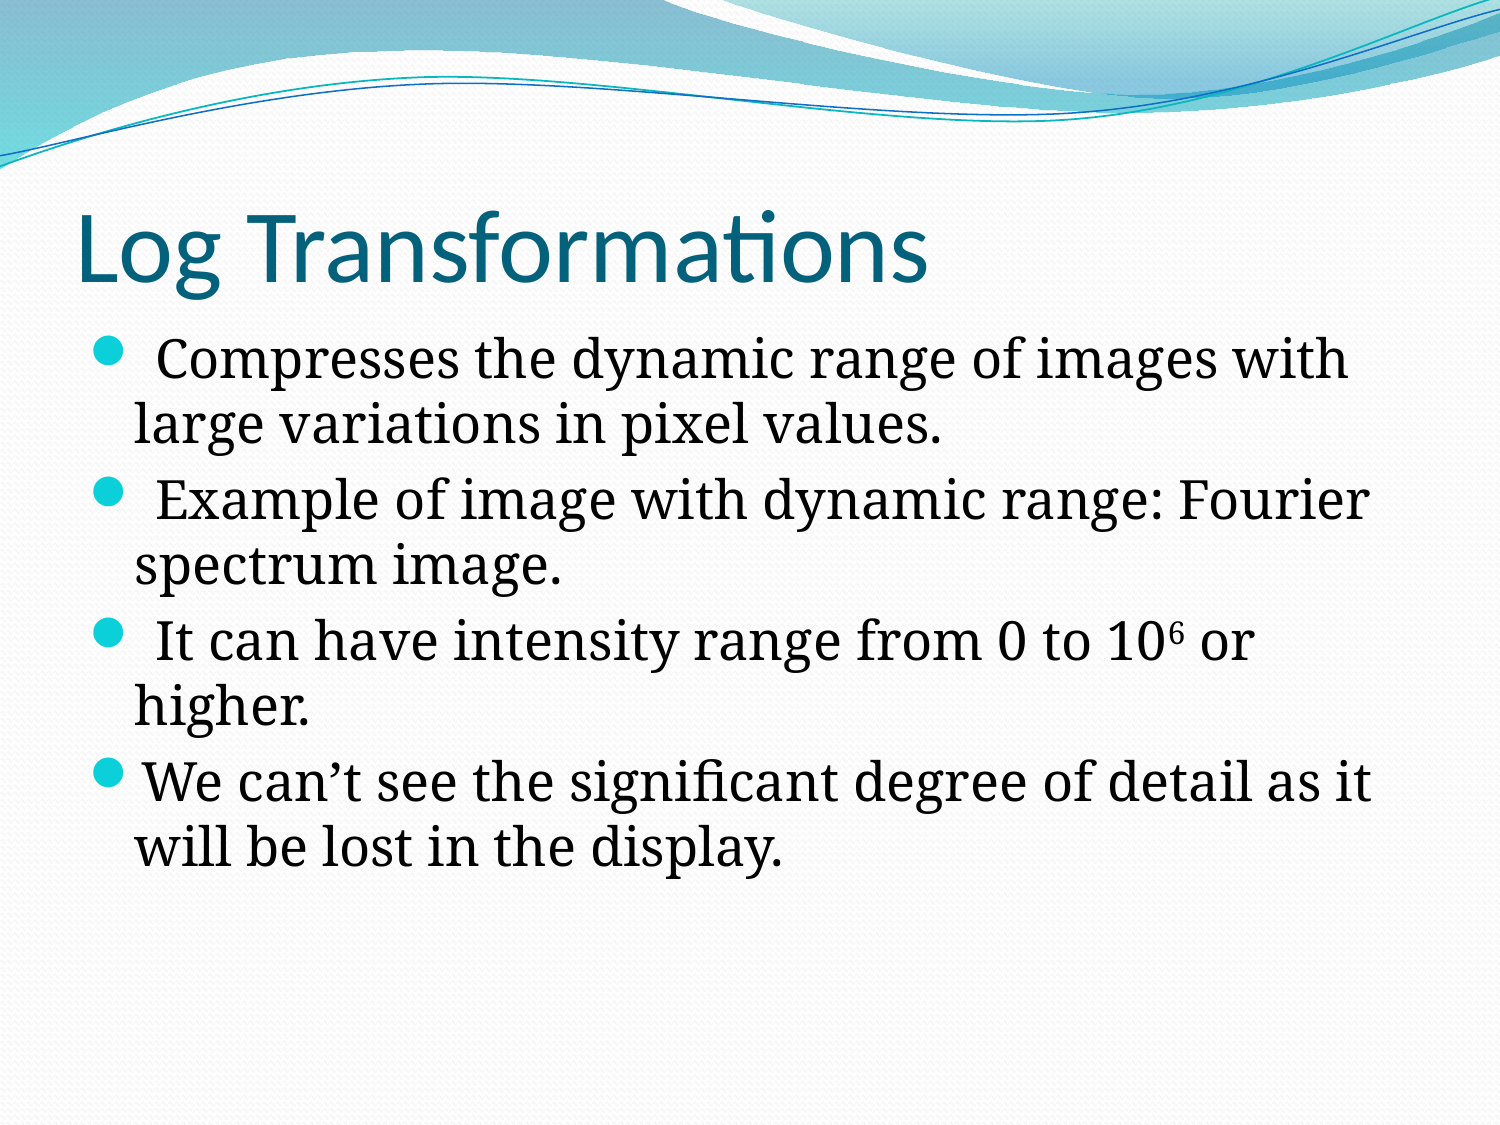

# Log Transformations
 Compresses the dynamic range of images with large variations in pixel values.
 Example of image with dynamic range: Fourier spectrum image.
 It can have intensity range from 0 to 106 or higher.
We can’t see the significant degree of detail as it will be lost in the display.